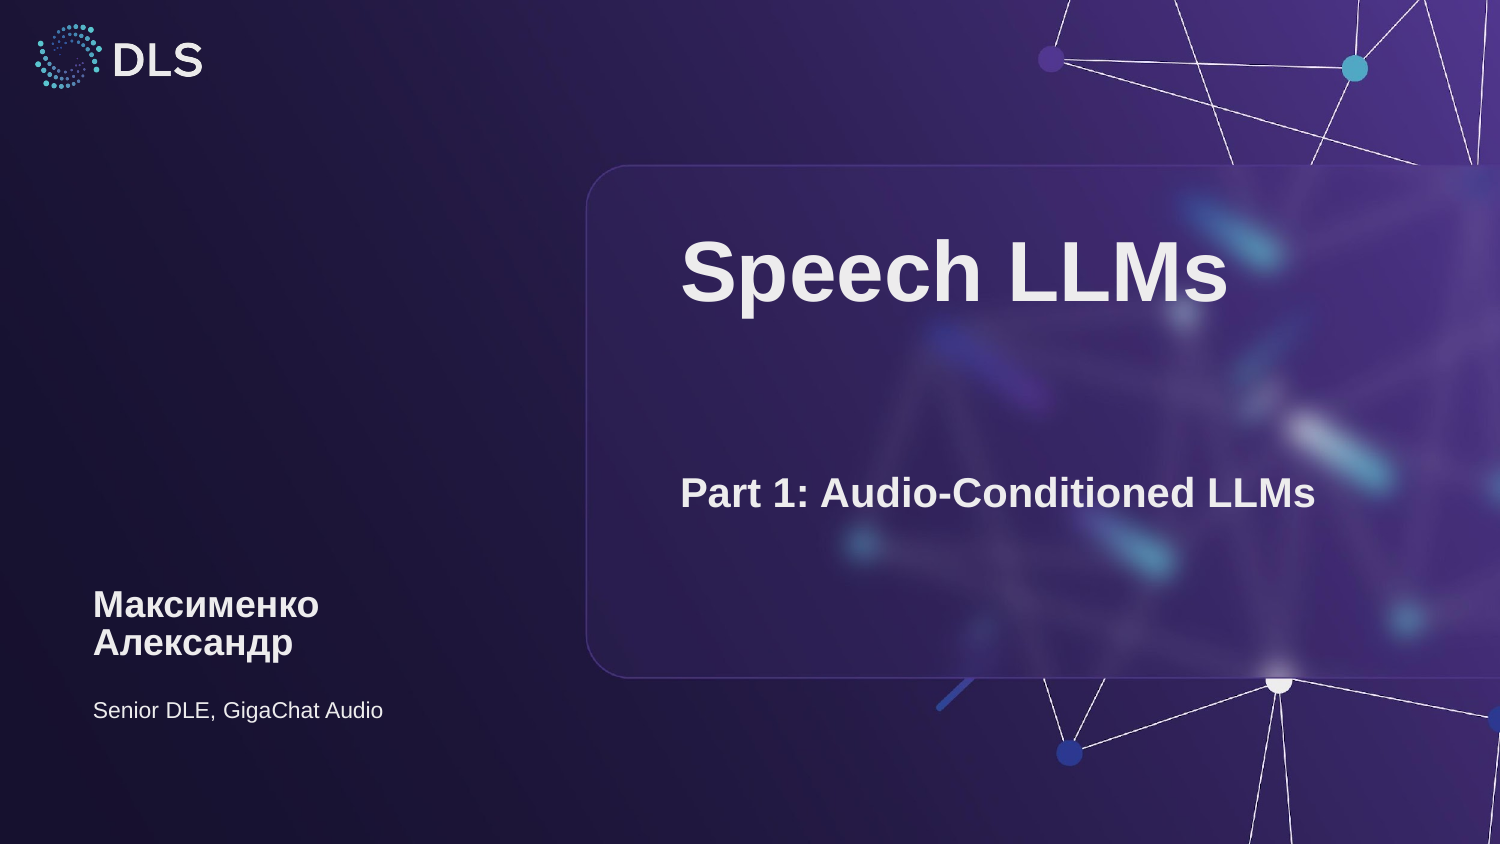

Speech LLMs
Part 1: Audio-Conditioned LLMs
Максименко Александр
Senior DLE, GigaChat Audio